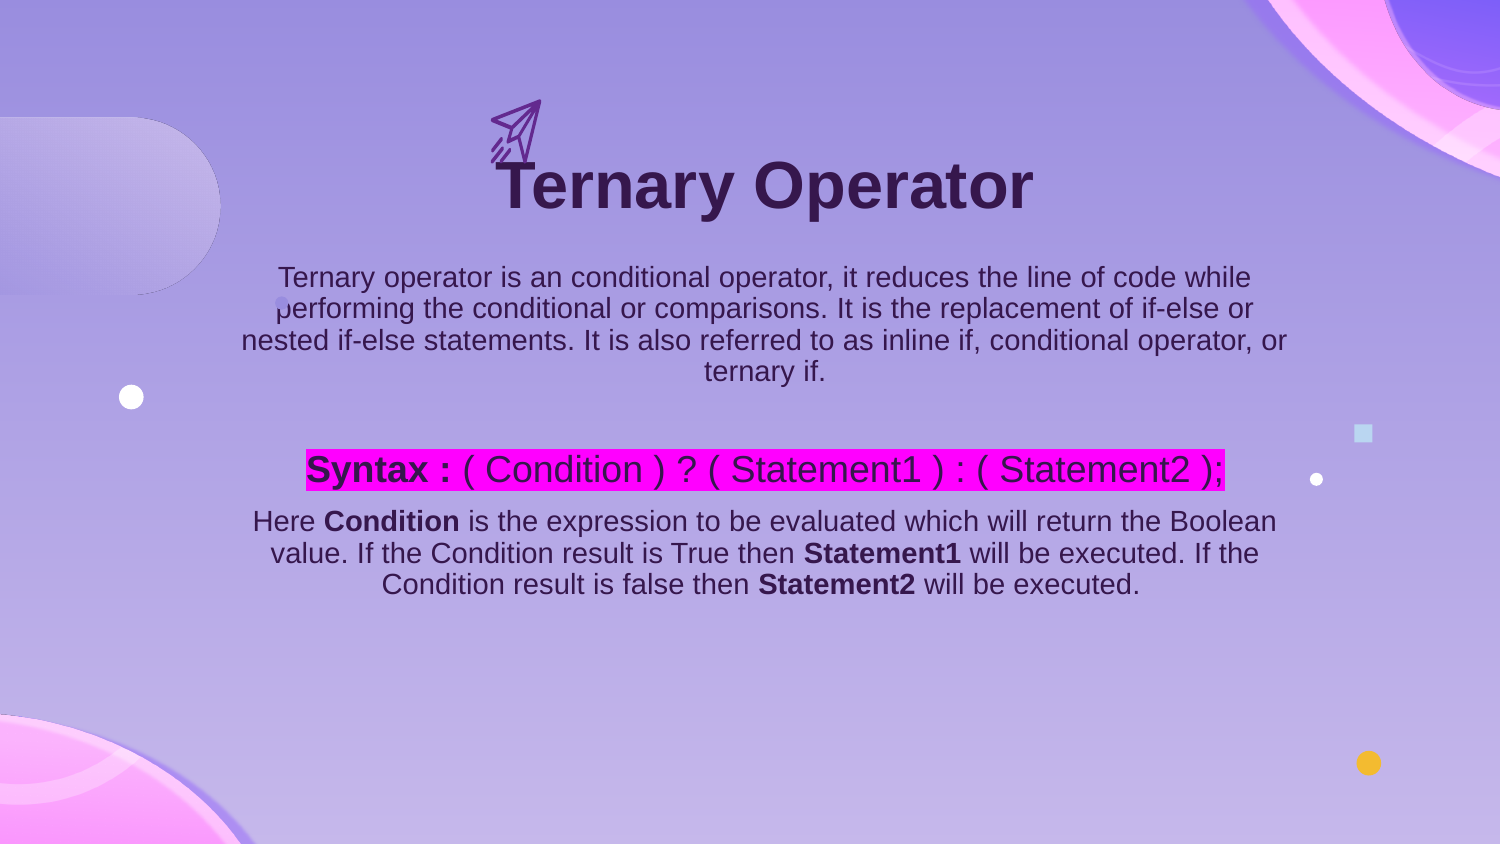

Ternary Operator
Ternary operator is an conditional operator, it reduces the line of code while performing the conditional or comparisons. It is the replacement of if-else or nested if-else statements. It is also referred to as inline if, conditional operator, or ternary if.

Syntax : ( Condition ) ? ( Statement1 ) : ( Statement2 );
Here Condition is the expression to be evaluated which will return the Boolean value. If the Condition result is True then Statement1 will be executed. If the Condition result is false then Statement2 will be executed.